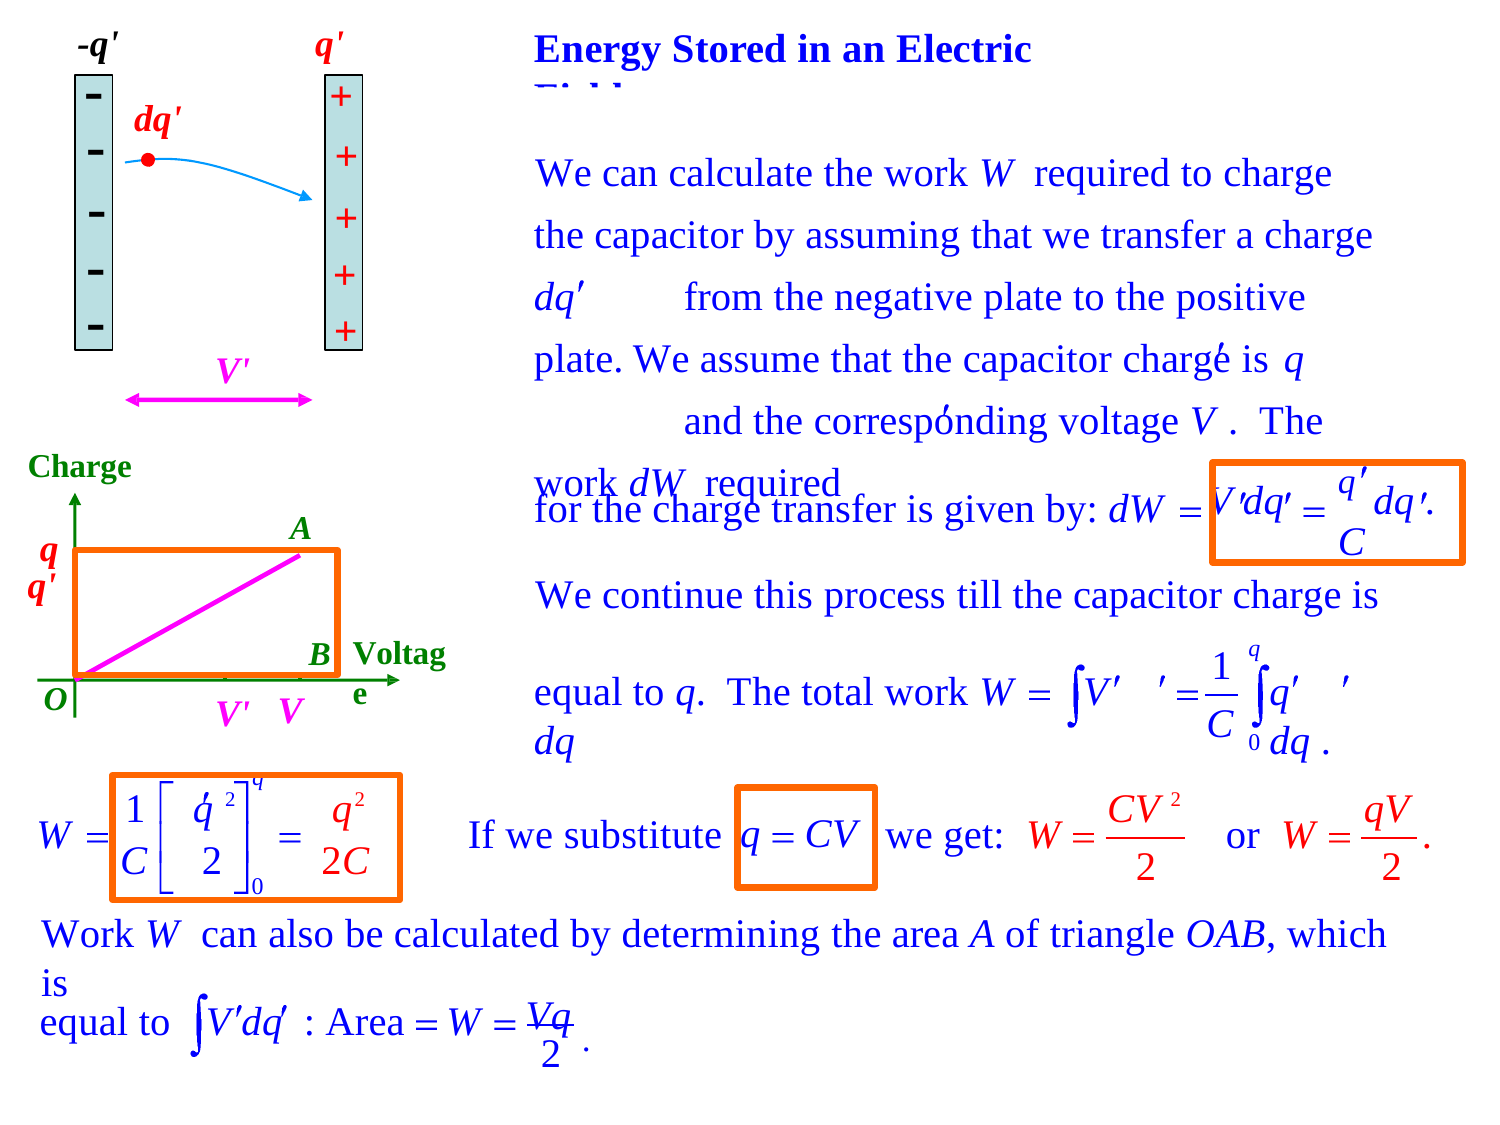

-q'
q'
Energy Stored in an Electric Field
-
+
+

+
+
+

Consider a capacitor C that has a charge q.

dq'
-
-
-
-
We can calculate the work W  required to charge the capacitor by assuming that we transfer a charge dq	from the negative plate to the positive plate. We assume that the capacitor charge is	q	and the corresponding voltage V .  The work dW  required

V'

Charge

for the charge transfer is given by: dW
V dq	q  dq .
C

A
q
q'

We continue this process till the capacitor charge is

q
Voltage
B
1
C

equal to q.  The total work W	V dq
q dq .

O
V
V'

0
q
1	q 2	q2
C	2	2C
0

CV 2
qV

W	If we substitute	we get:  W	or  W
q	CV
.

2	2

Work W  can also be calculated by determining the area A of triangle OAB, which is
Vq .

equal to	V dq  : Area	W

2